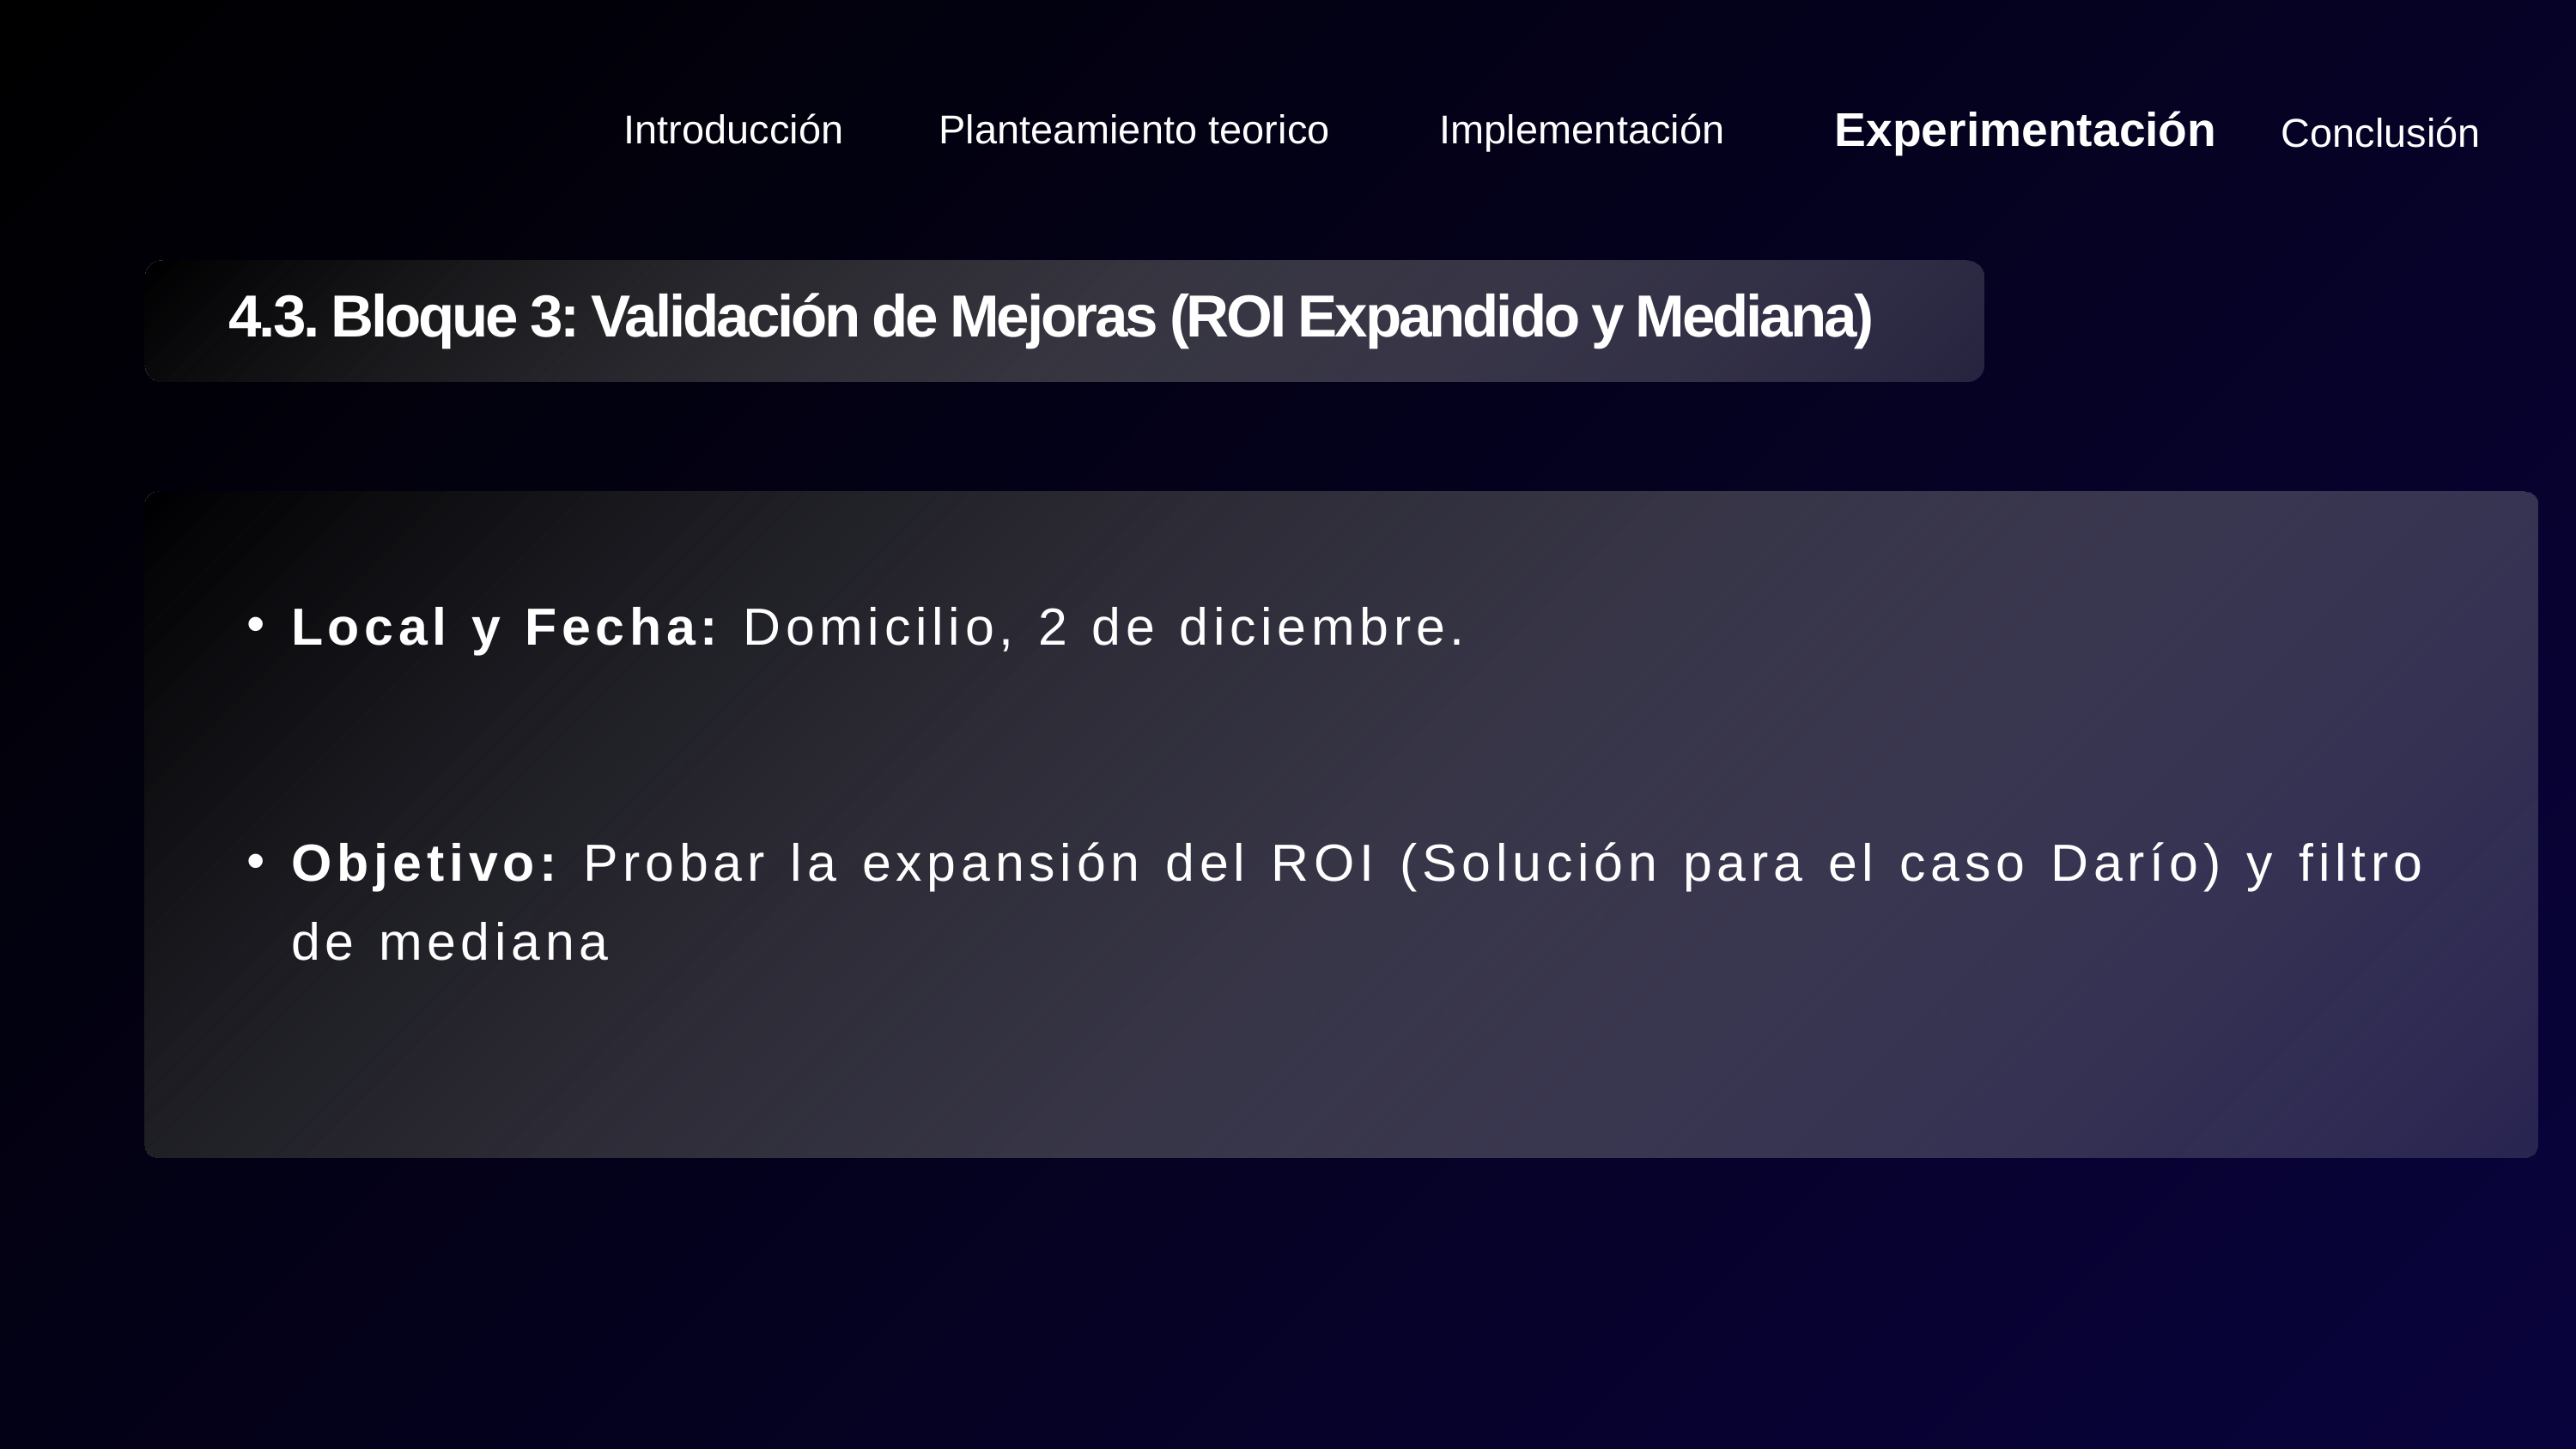

Experimentación
Introducción
Planteamiento teorico
Implementación
Conclusión

4.3. Bloque 3: Validación de Mejoras (ROI Expandido y Mediana)

Local y Fecha: Domicilio, 2 de diciembre.

Objetivo: Probar la expansión del ROI (Solución para el caso Darío) y filtro de mediana